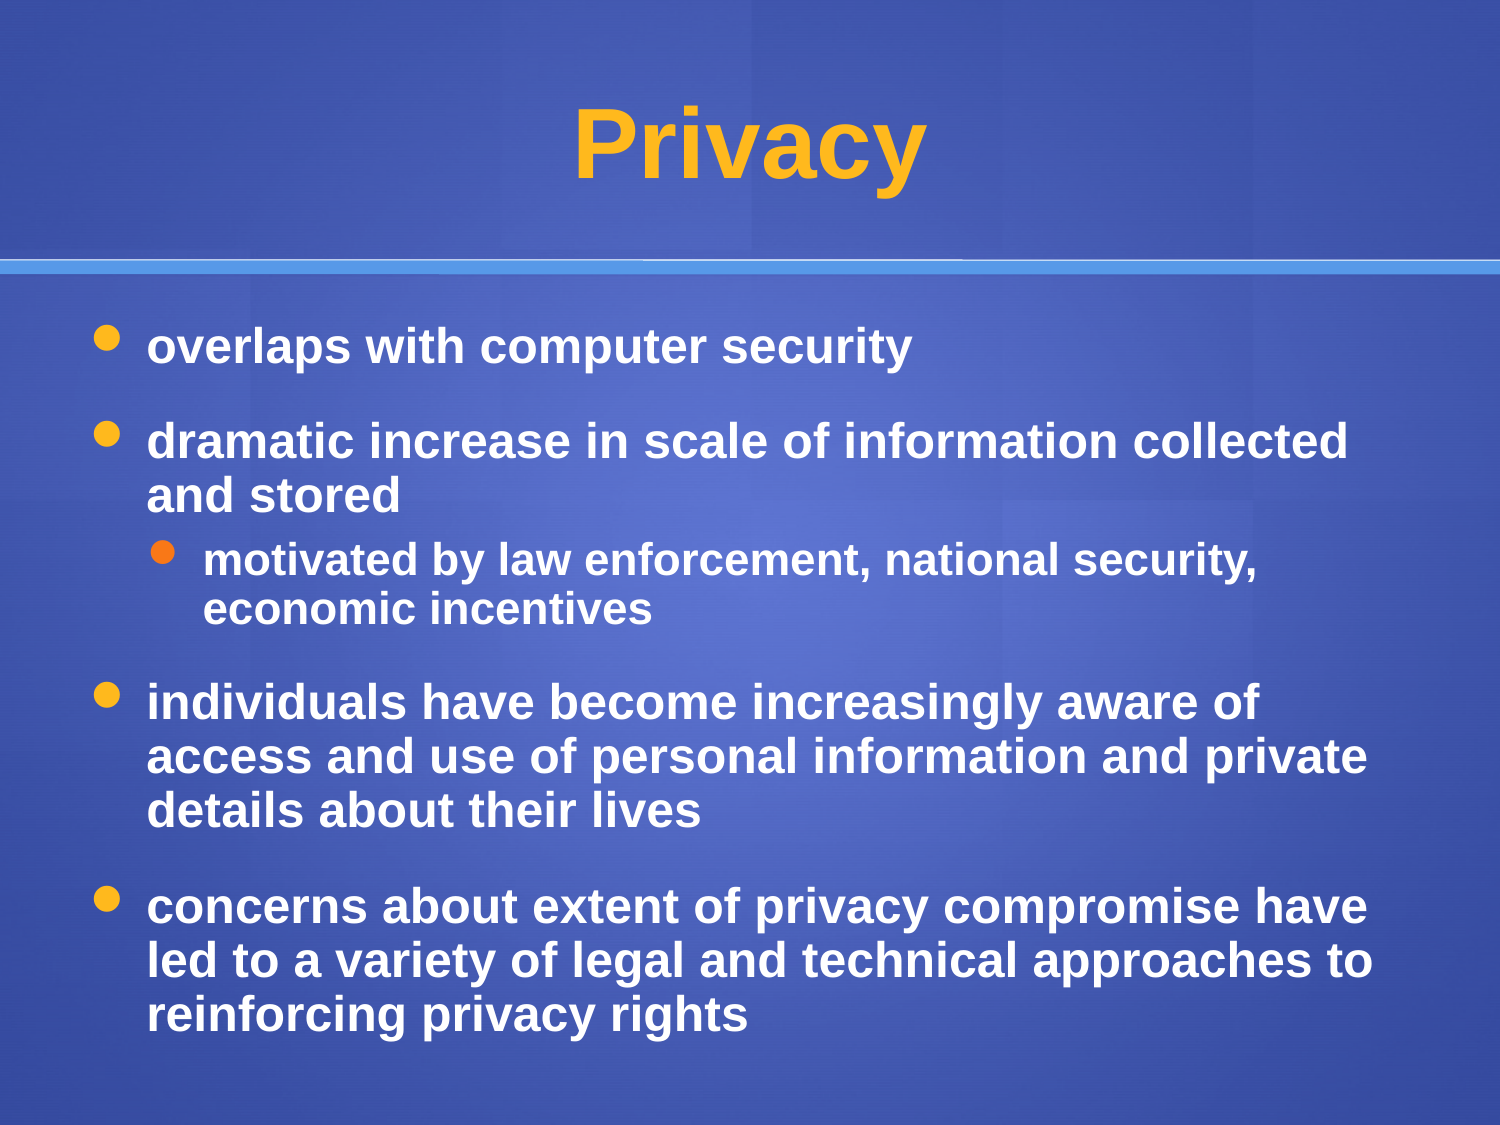

# Privacy
overlaps with computer security
dramatic increase in scale of information collected and stored
motivated by law enforcement, national security, economic incentives
individuals have become increasingly aware of access and use of personal information and private details about their lives
concerns about extent of privacy compromise have led to a variety of legal and technical approaches to reinforcing privacy rights